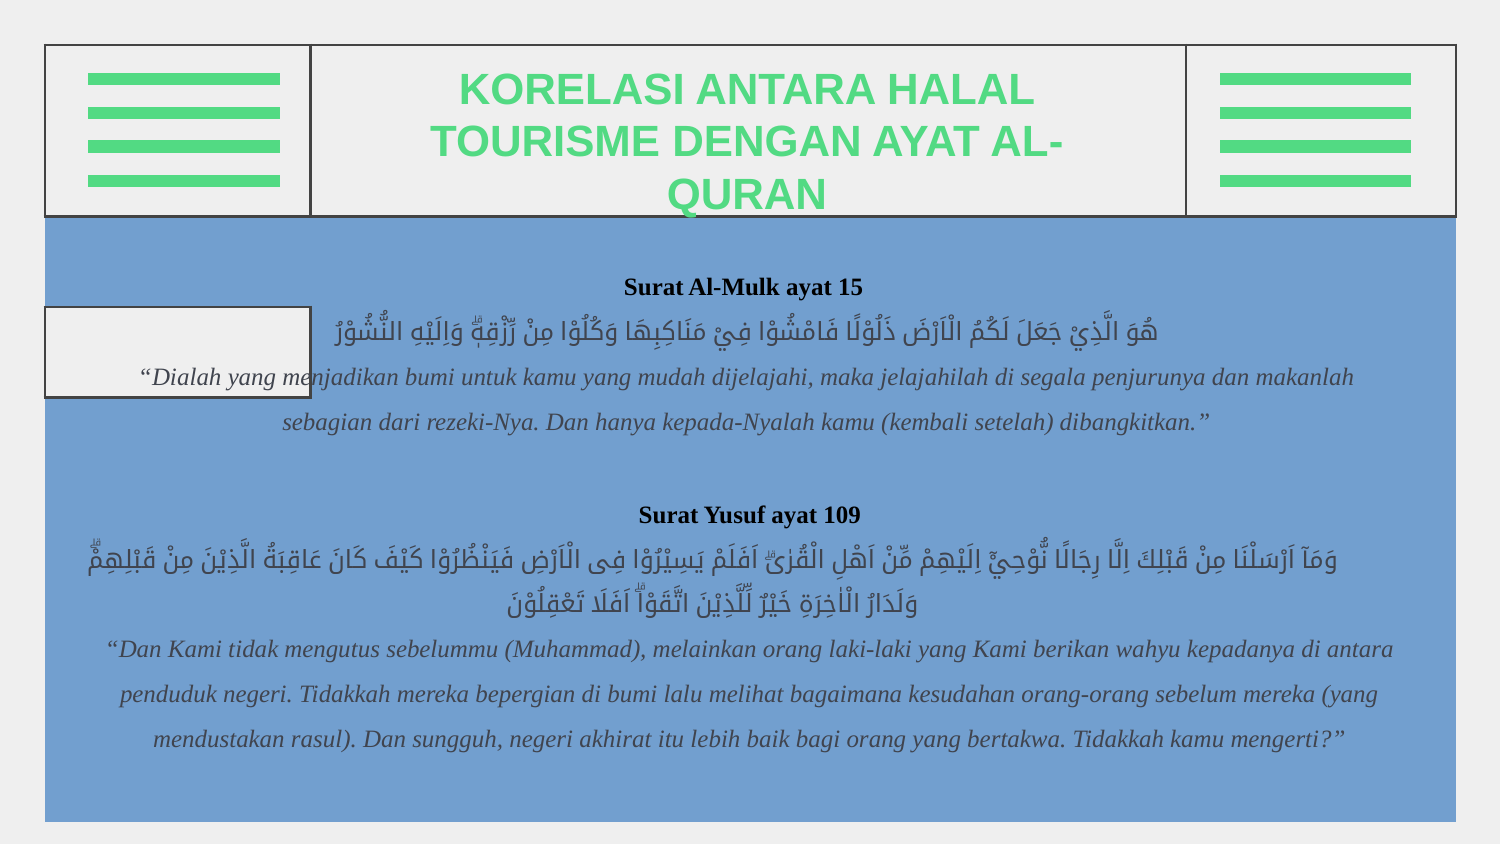

# KORELASI ANTARA HALAL TOURISME DENGAN AYAT AL-QURAN
Surat Al-Mulk ayat 15
هُوَ الَّذِيْ جَعَلَ لَكُمُ الْاَرْضَ ذَلُوْلًا فَامْشُوْا فِيْ مَنَاكِبِهَا وَكُلُوْا مِنْ رِّزْقِهٖۗ وَاِلَيْهِ النُّشُوْرُ
“Dialah yang menjadikan bumi untuk kamu yang mudah dijelajahi, maka jelajahilah di segala penjurunya dan makanlah sebagian dari rezeki-Nya. Dan hanya kepada-Nyalah kamu (kembali setelah) dibangkitkan.”

Surat Yusuf ayat 109
وَمَآ اَرْسَلْنَا مِنْ قَبْلِكَ اِلَّا رِجَالًا نُّوْحِيْٓ اِلَيْهِمْ مِّنْ اَهْلِ الْقُرٰىۗ اَفَلَمْ يَسِيْرُوْا فِى الْاَرْضِ فَيَنْظُرُوْا كَيْفَ كَانَ عَاقِبَةُ الَّذِيْنَ مِنْ قَبْلِهِمْۗ وَلَدَارُ الْاٰخِرَةِ خَيْرٌ لِّلَّذِيْنَ اتَّقَوْاۗ اَفَلَا تَعْقِلُوْنَ
“Dan Kami tidak mengutus sebelummu (Muhammad), melainkan orang laki-laki yang Kami berikan wahyu kepadanya di antara penduduk negeri. Tidakkah mereka bepergian di bumi lalu melihat bagaimana kesudahan orang-orang sebelum mereka (yang mendustakan rasul). Dan sungguh, negeri akhirat itu lebih baik bagi orang yang bertakwa. Tidakkah kamu mengerti?”